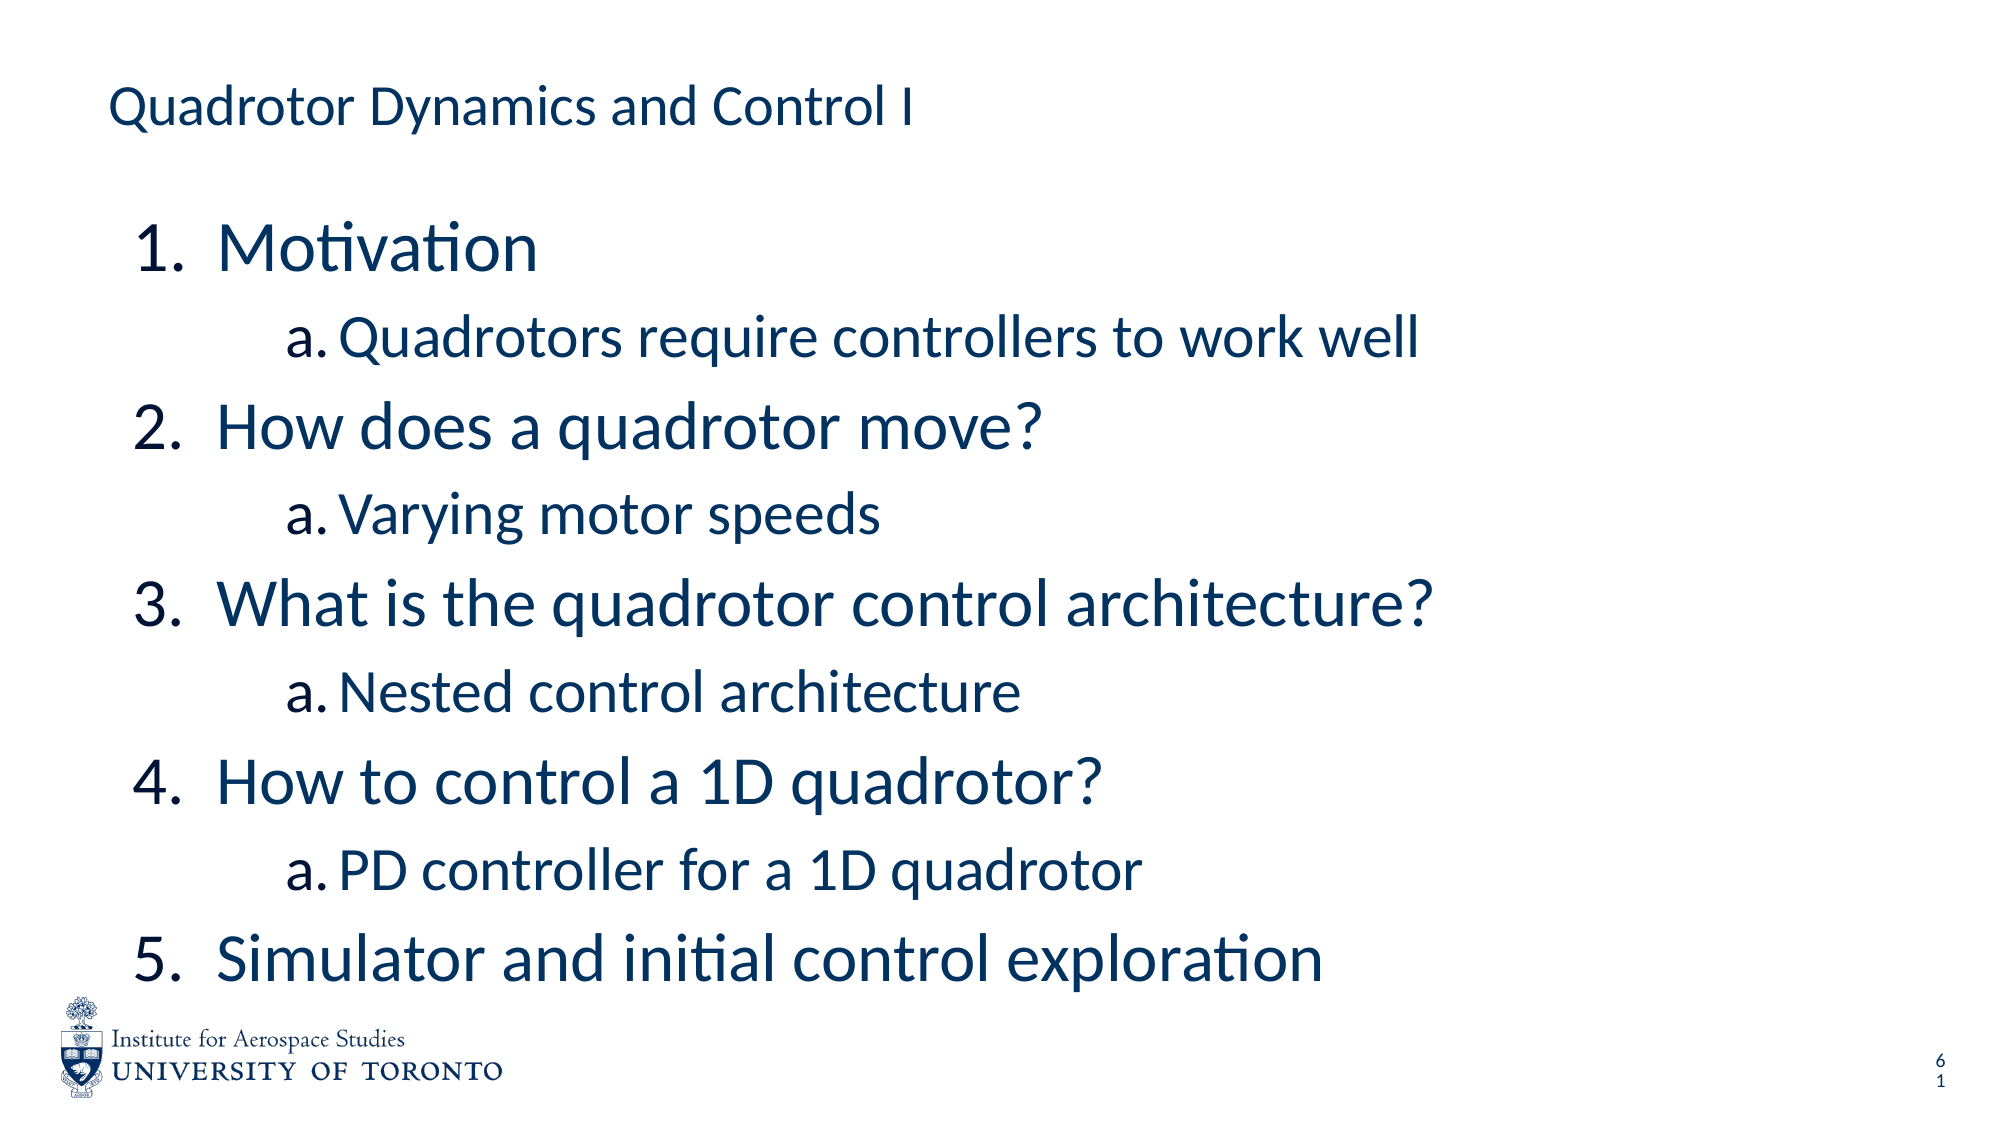

# Quadrotor Dynamics and Control I
Motivation
 Quadrotors require controllers to work well
How does a quadrotor move?
 Varying motor speeds
What is the quadrotor control architecture?
 Nested control architecture
How to control a 1D quadrotor?
 PD controller for a 1D quadrotor
Simulator and initial control exploration

61